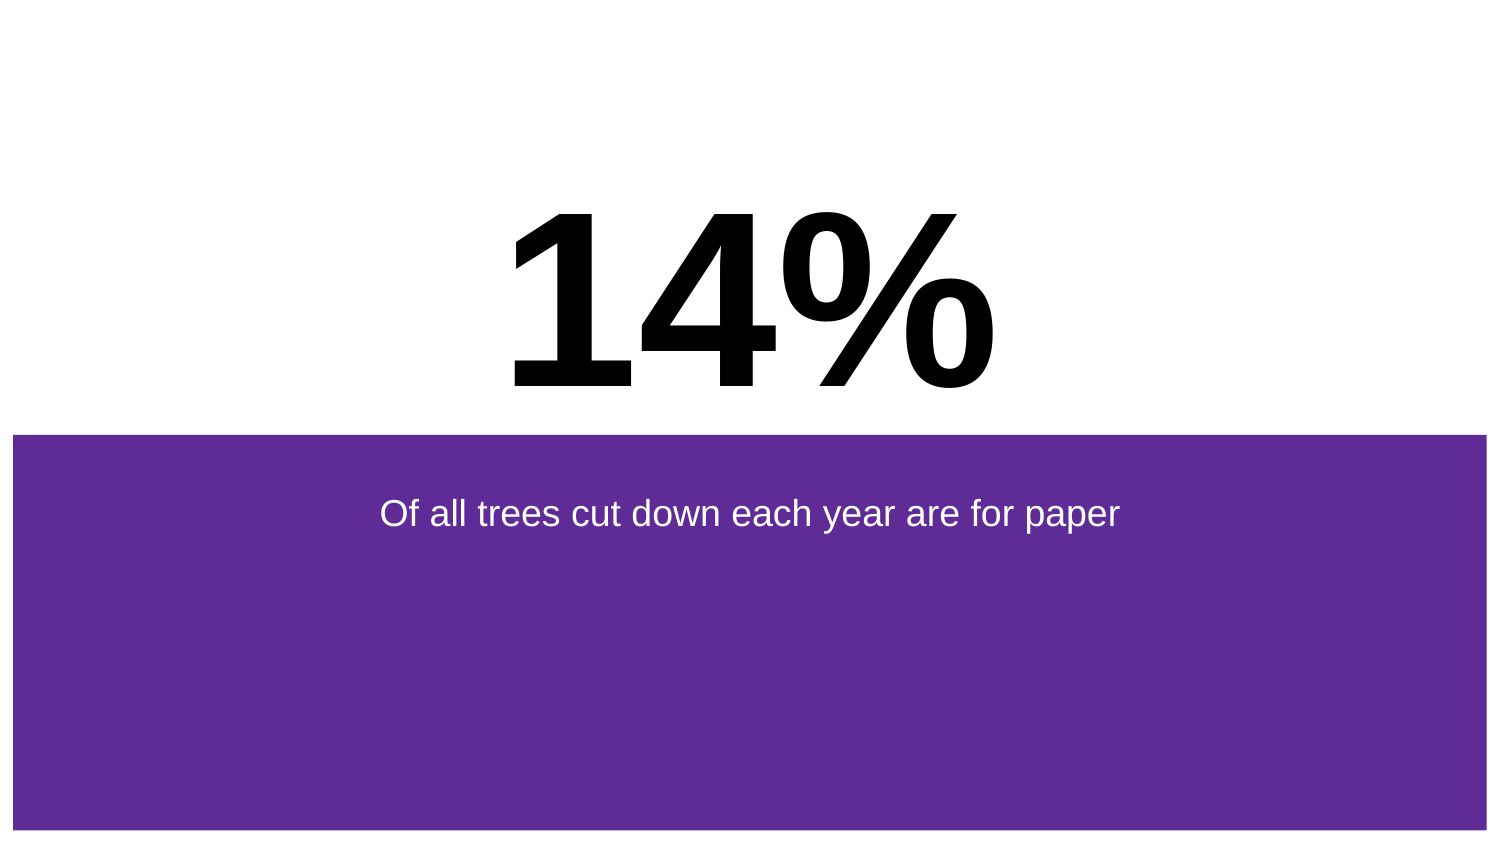

# 14%
Of all trees cut down each year are for paper